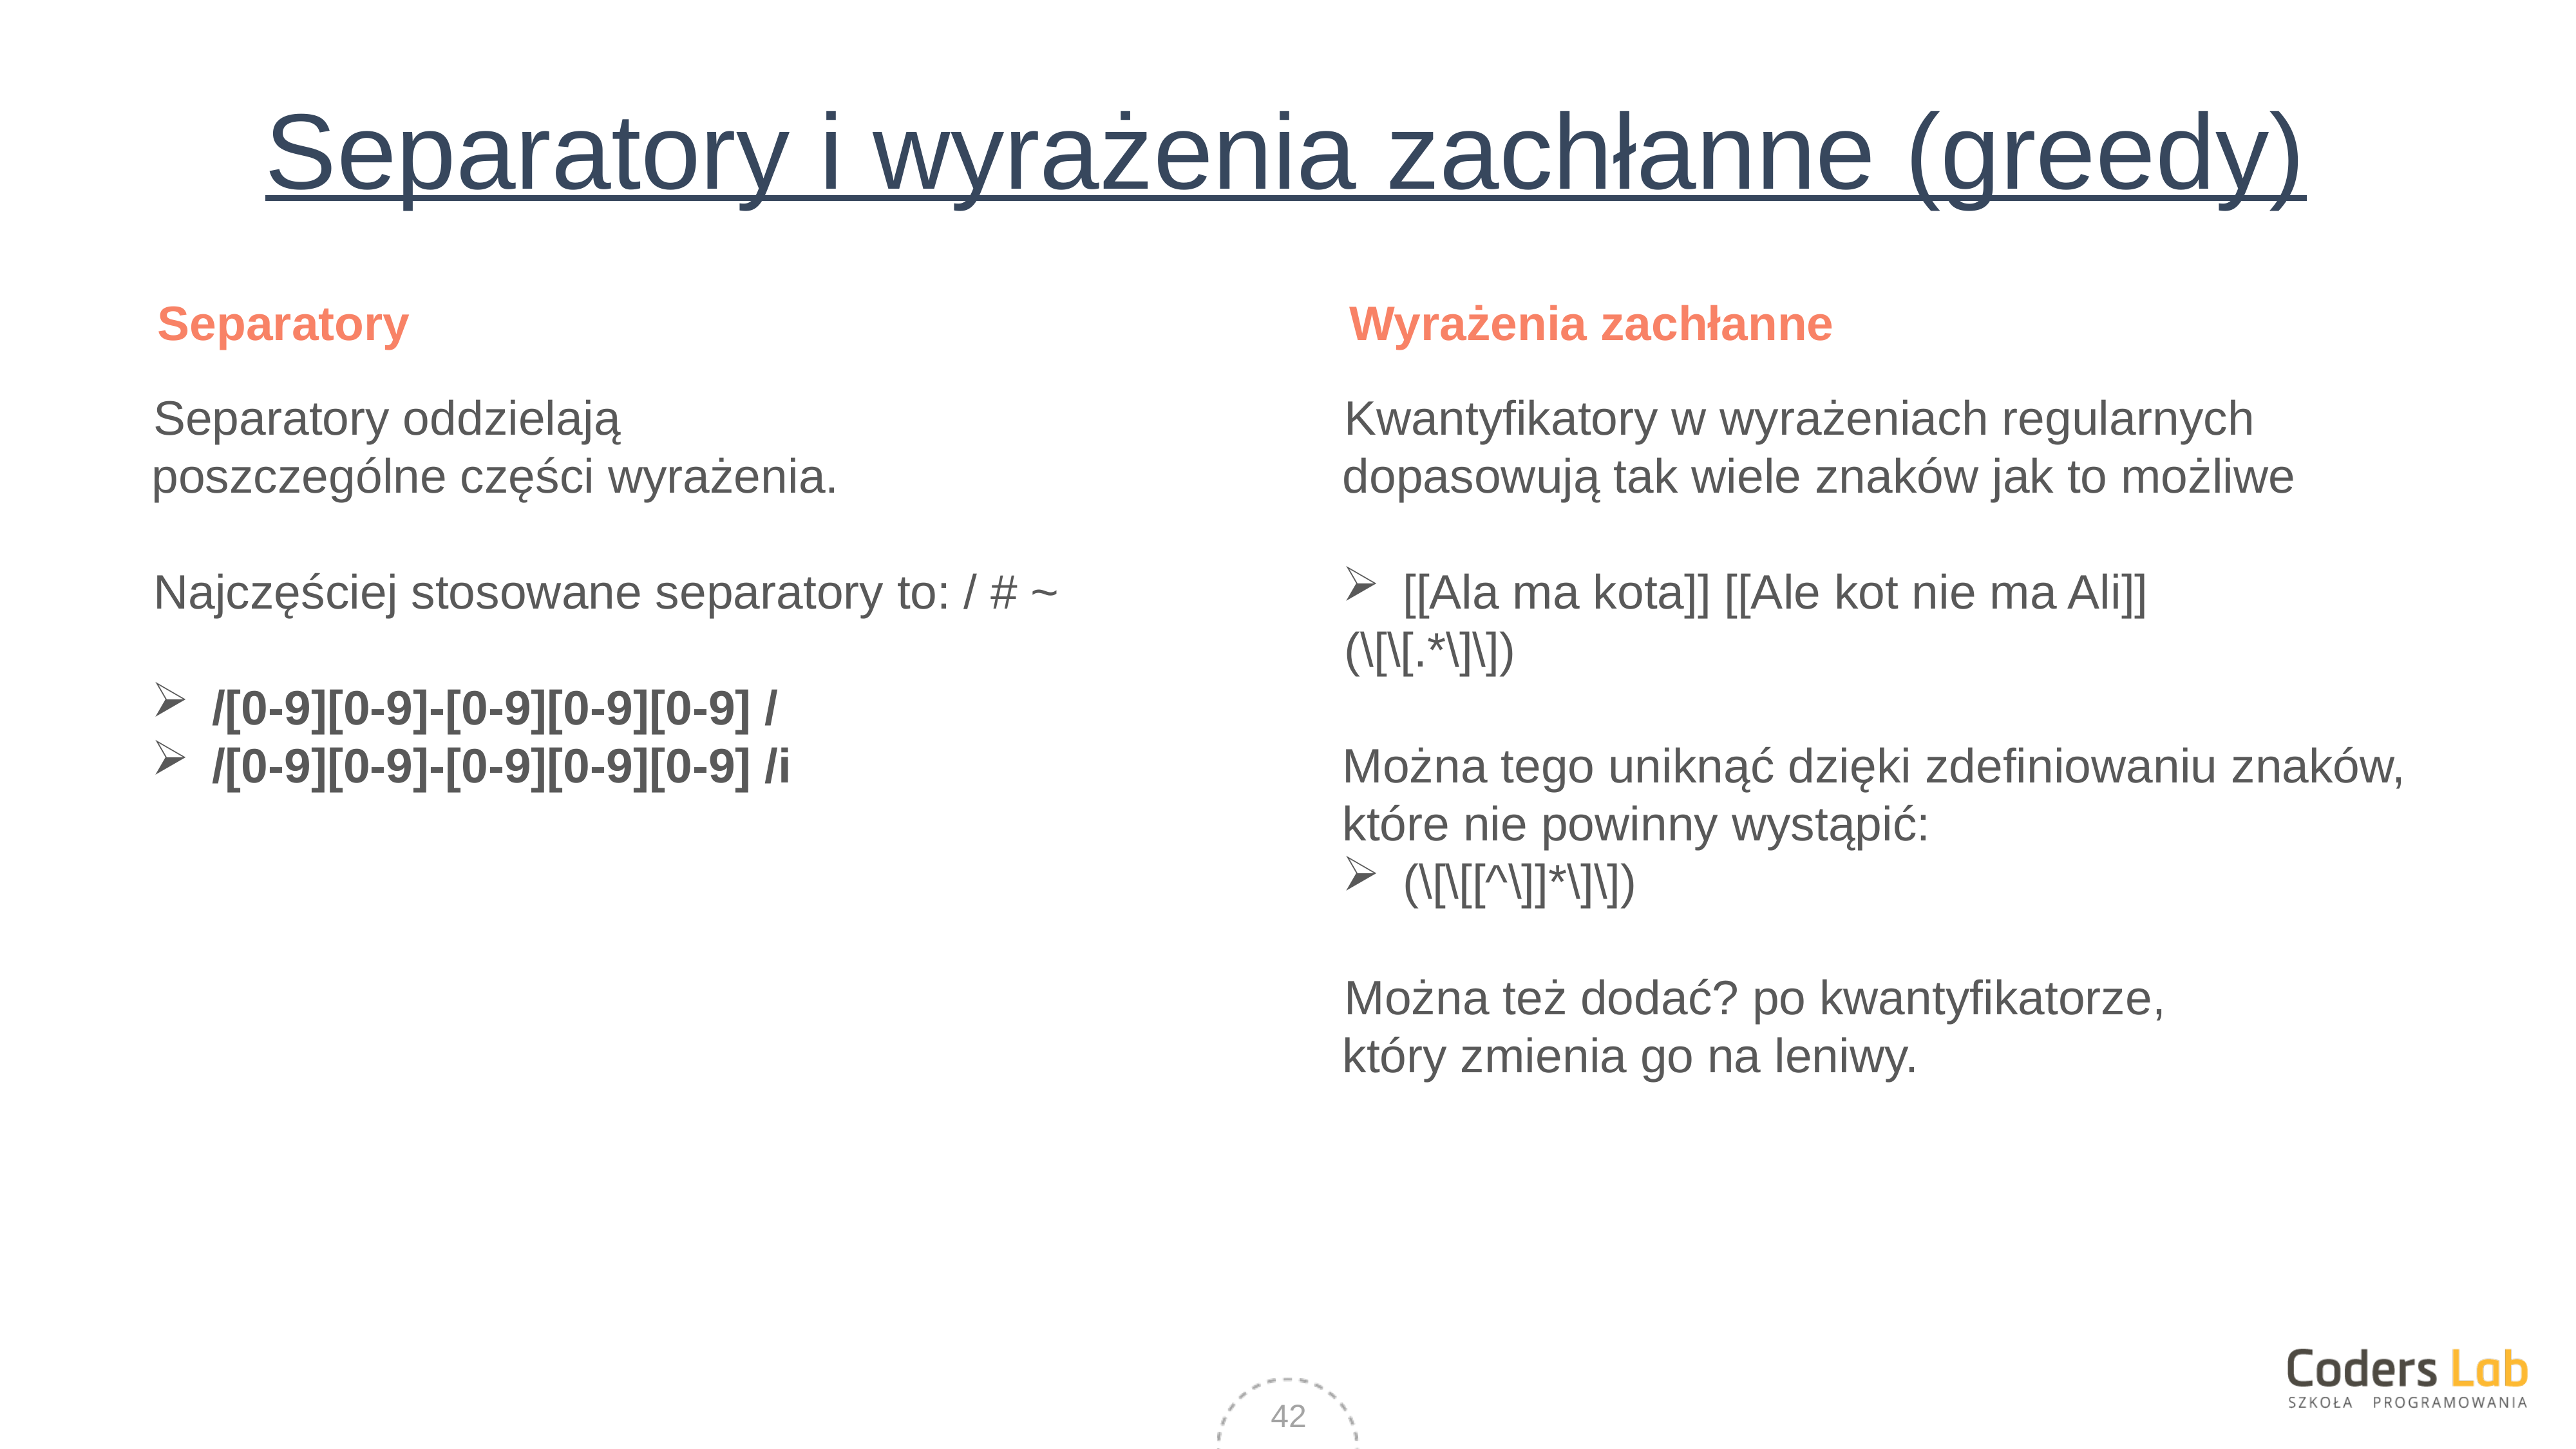

# Separatory i wyrażenia zachłanne (greedy)
Separatory
Wyrażenia zachłanne
Separatory oddzielają
poszczególne części wyrażenia.

Najczęściej stosowane separatory to: / # ~

/[0-9][0-9]-[0-9][0-9][0-9] /
/[0-9][0-9]-[0-9][0-9][0-9] /i

Kwantyfikatory w wyrażeniach regularnych dopasowują tak wiele znaków jak to możliwe

[[Ala ma kota]] [[Ale kot nie ma Ali]]
(\[\[.*\]\])
Można tego uniknąć dzięki zdefiniowaniu znaków, które nie powinny wystąpić:
(\[\[[^\]]*\]\])

Można też dodać? po kwantyfikatorze,
który zmienia go na leniwy.

42